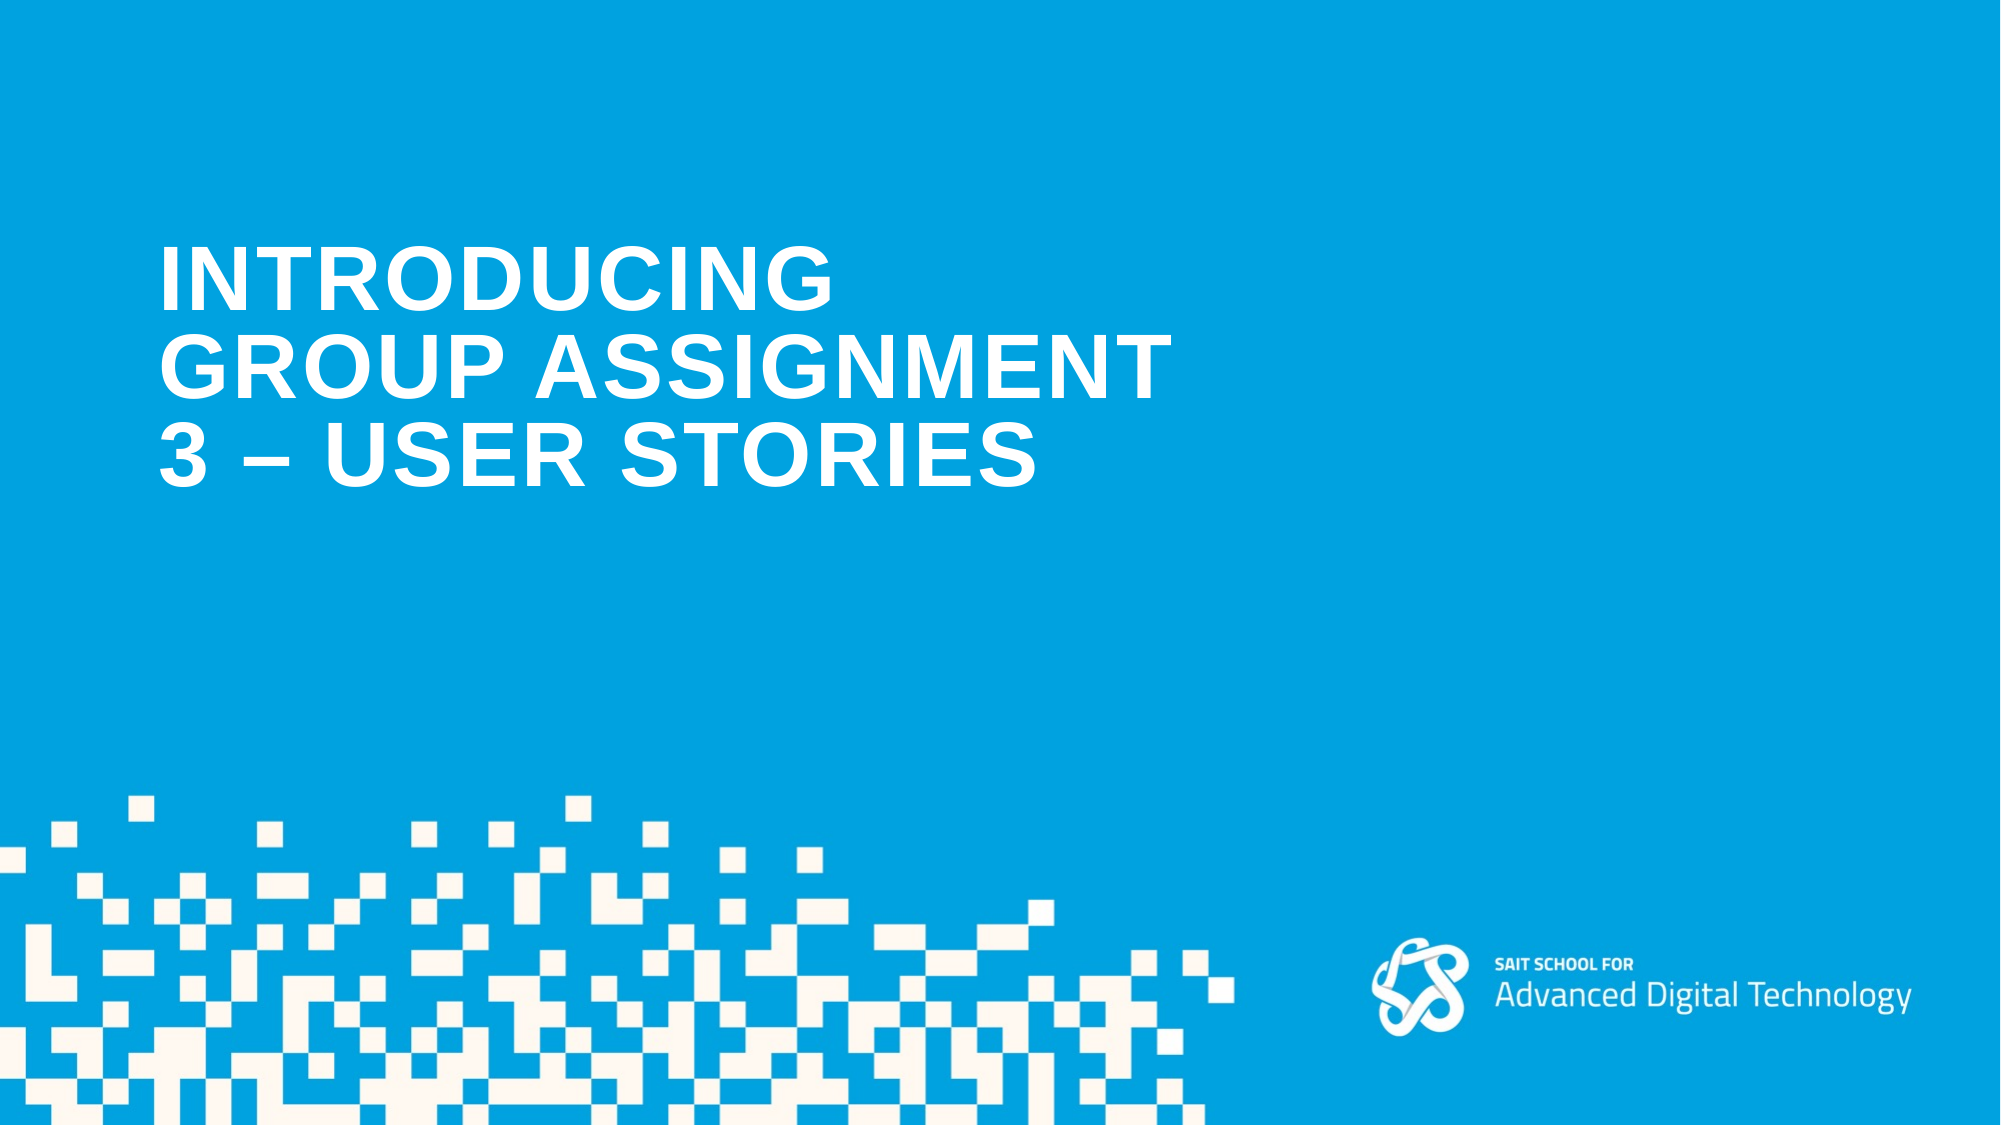

# Introducing Group Assignment 3 – User Stories